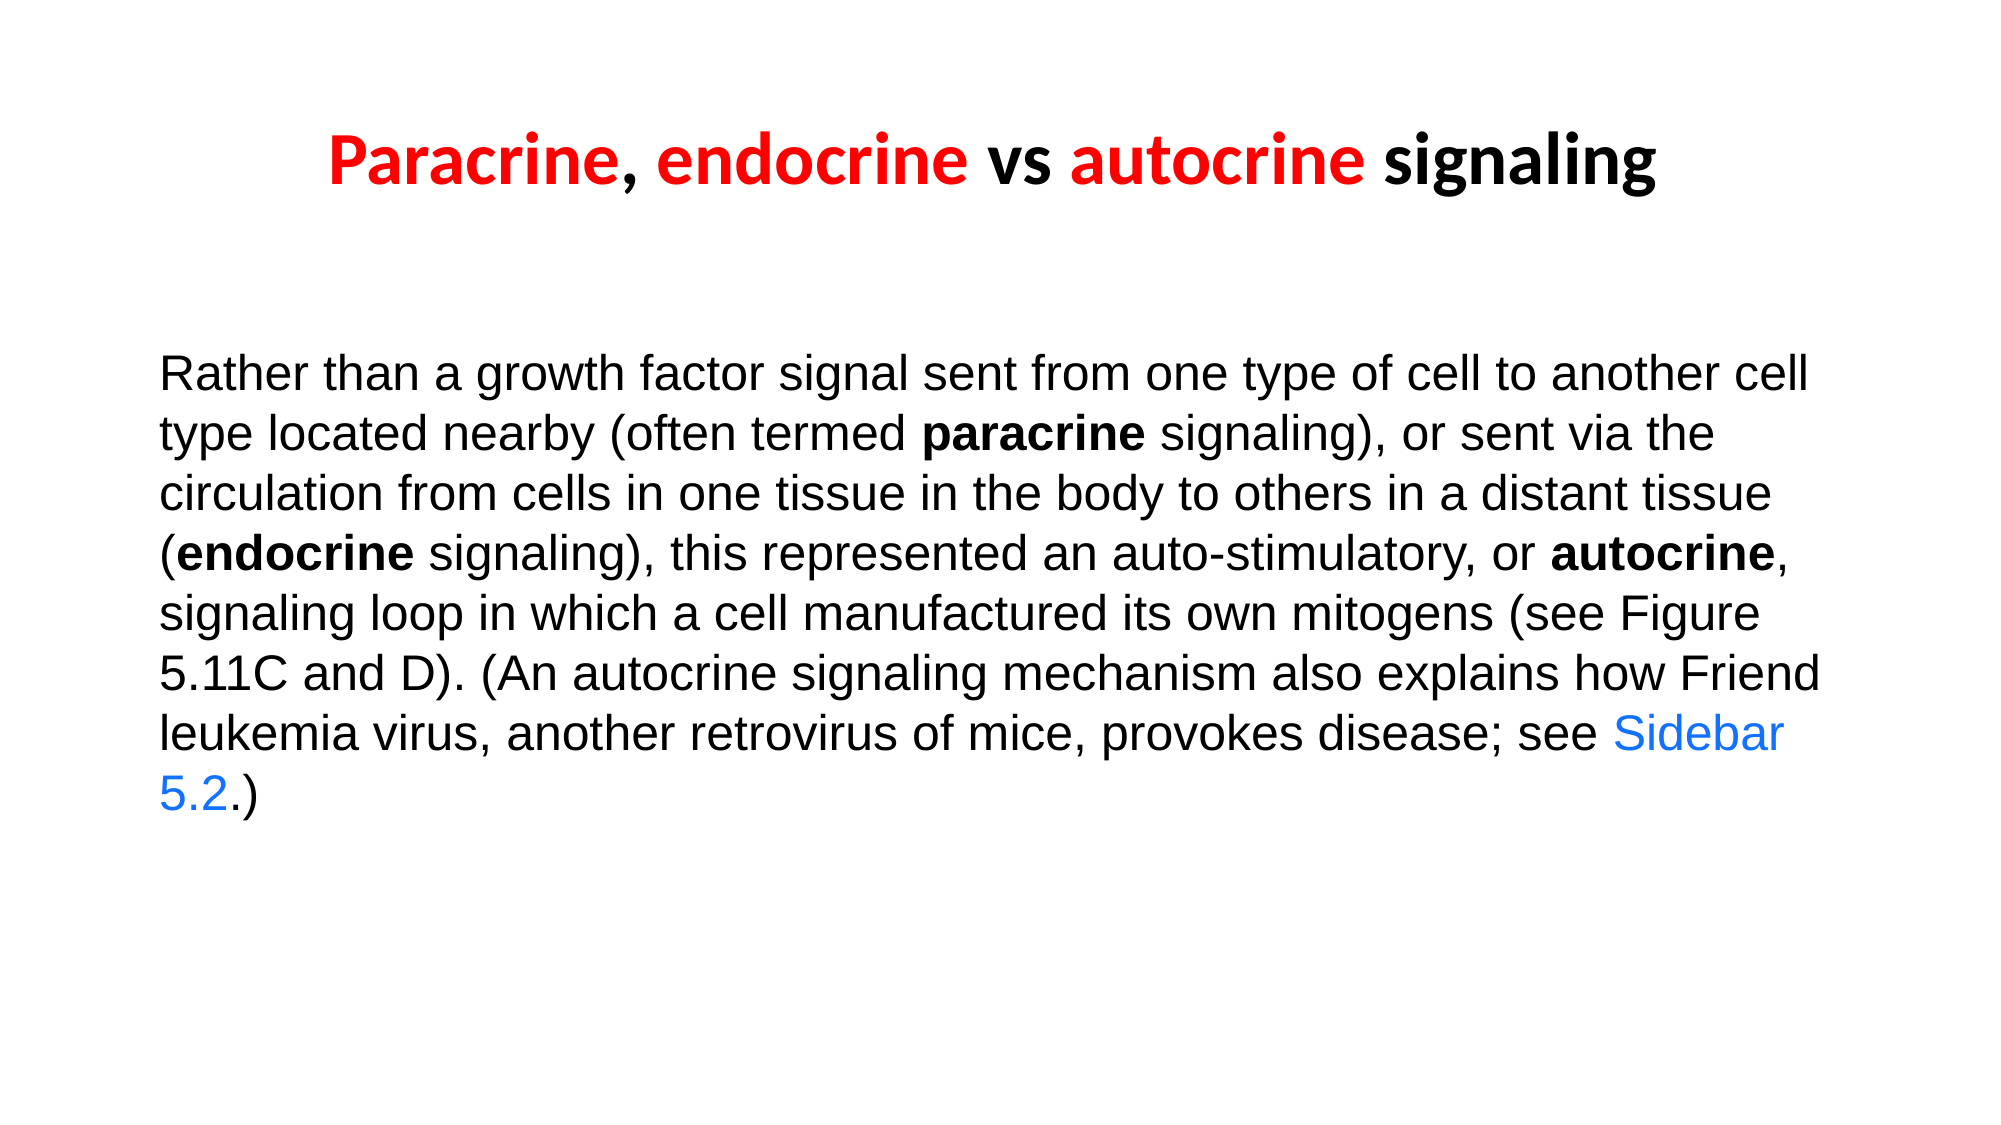

Paracrine, endocrine vs autocrine signaling
Rather than a growth factor signal sent from one type of cell to another cell type located nearby (often termed paracrine signaling), or sent via the circulation from cells in one tissue in the body to others in a distant tissue (endocrine signaling), this represented an auto-stimulatory, or autocrine, signaling loop in which a cell manufactured its own mitogens (see Figure 5.11C and D). (An autocrine signaling mechanism also explains how Friend leukemia virus, another retrovirus of mice, provokes disease; see Sidebar 5.2.)